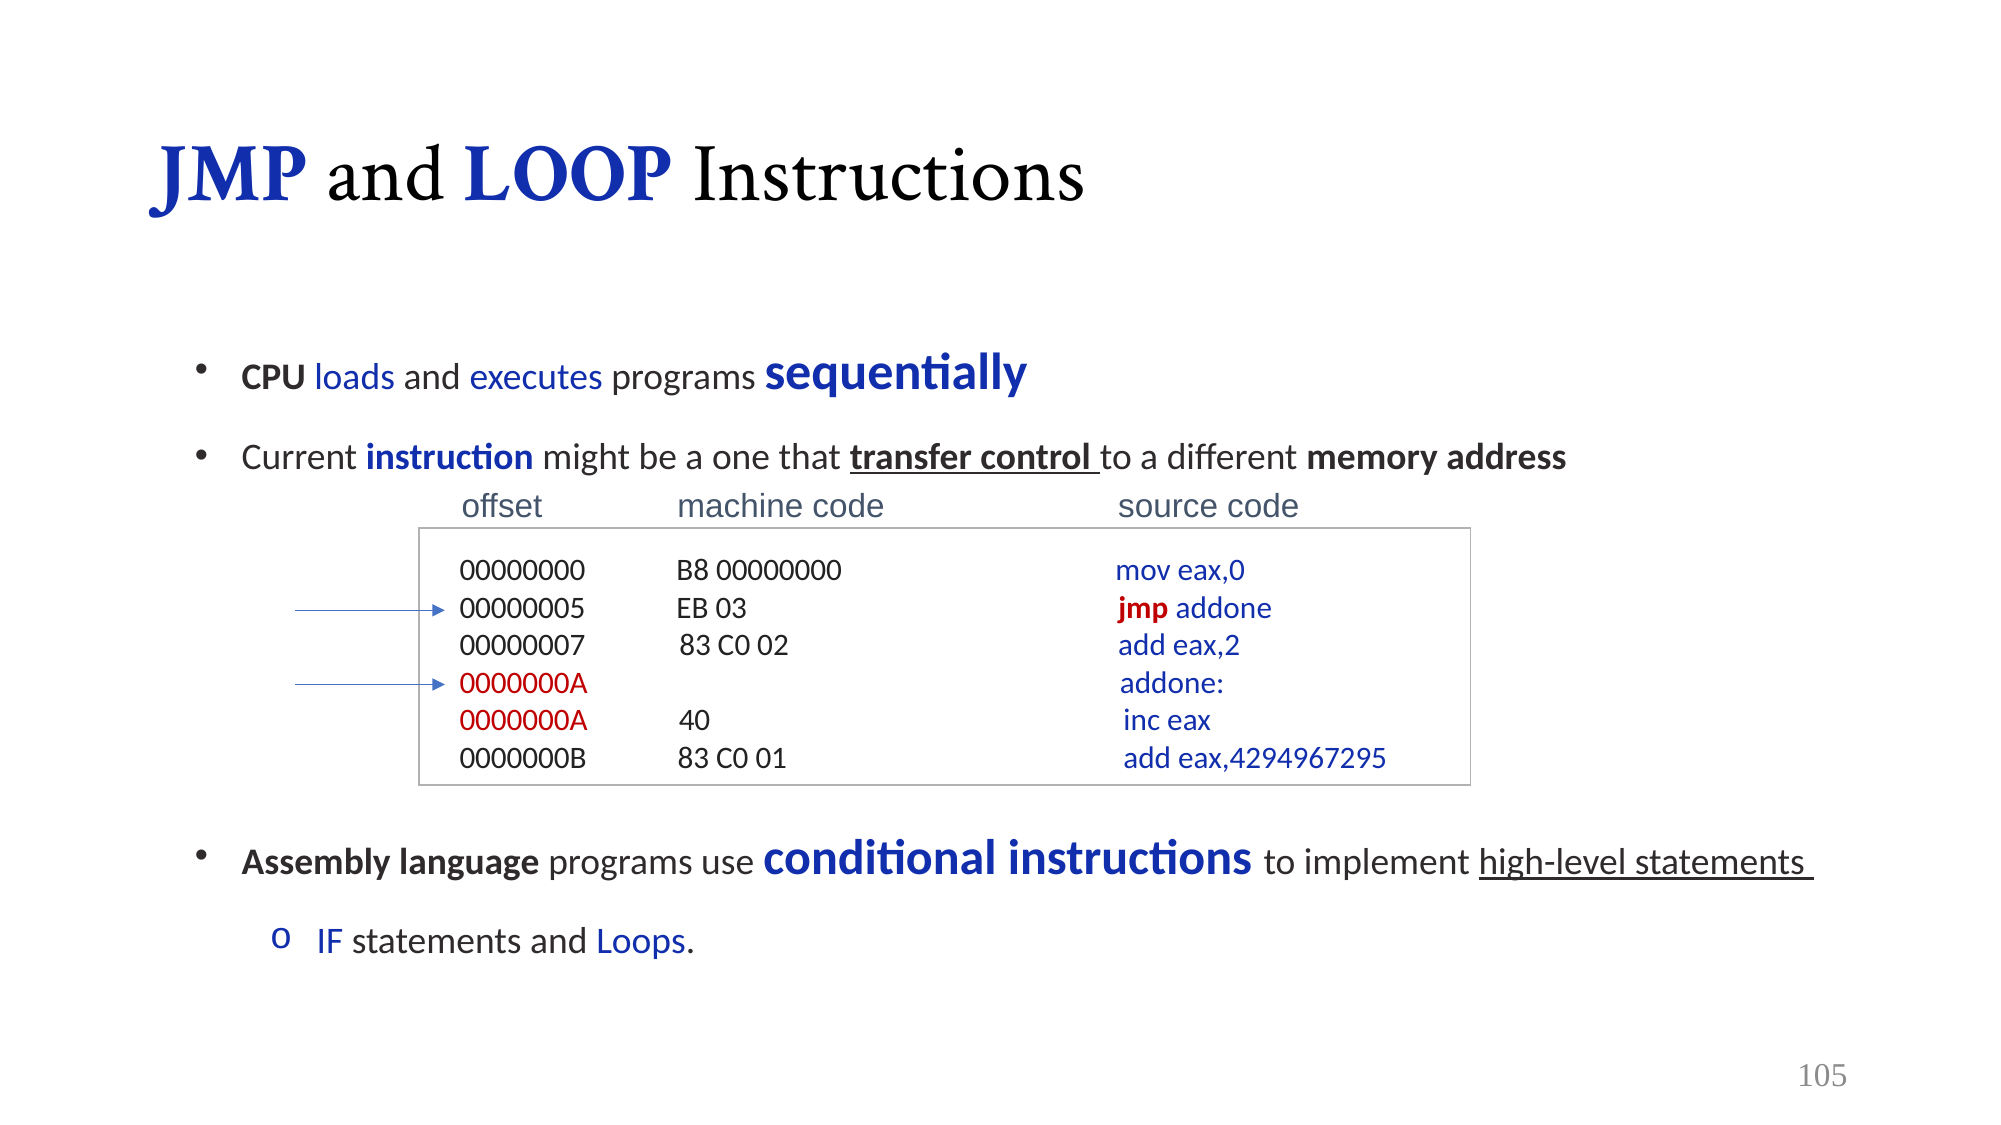

# JMP and LOOP Instructions
CPU loads and executes programs sequentially
Current instruction might be a one that transfer control to a different memory address

Assembly language programs use conditional instructions to implement high-level statements
IF statements and Loops.
   offset	  machine code	 source code

00000000             B8 00000000                                       mov eax,0 
00000005             EB 03                                                     jmp addone
00000007  	          83 C0 02                                               add eax,2
0000000A                                                                            addone:
0000000A             40                                                           inc eax
0000000B             83 C0 01                                                add eax,4294967295
105